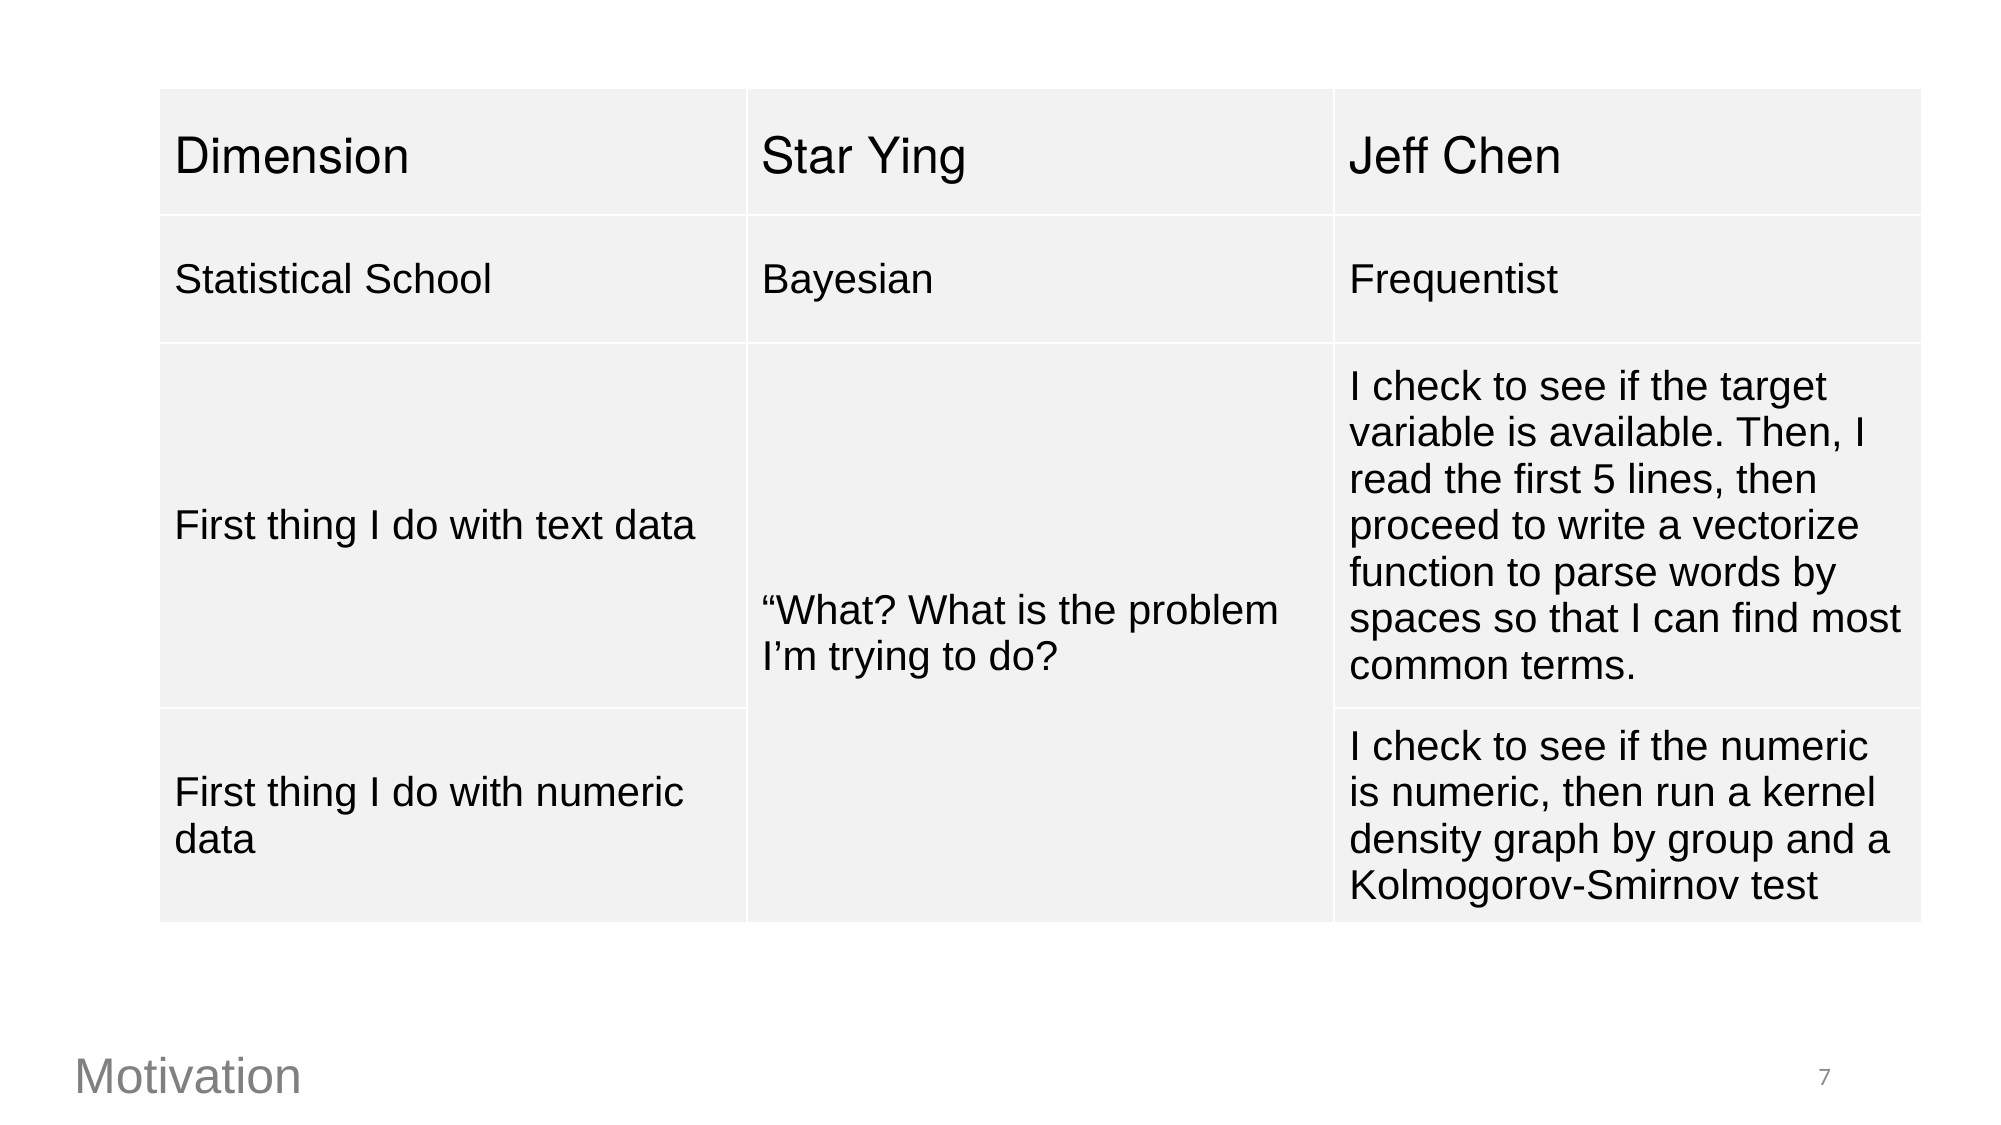

| Dimension | Star Ying | Jeff Chen |
| --- | --- | --- |
| Statistical School | Bayesian | Frequentist |
| First thing I do with text data | “What? What is the problem I’m trying to do? | I check to see if the target variable is available. Then, I read the first 5 lines, then proceed to write a vectorize function to parse words by spaces so that I can find most common terms. |
| First thing I do with numeric data |  | I check to see if the numeric is numeric, then run a kernel density graph by group and a Kolmogorov-Smirnov test |
Motivation
7